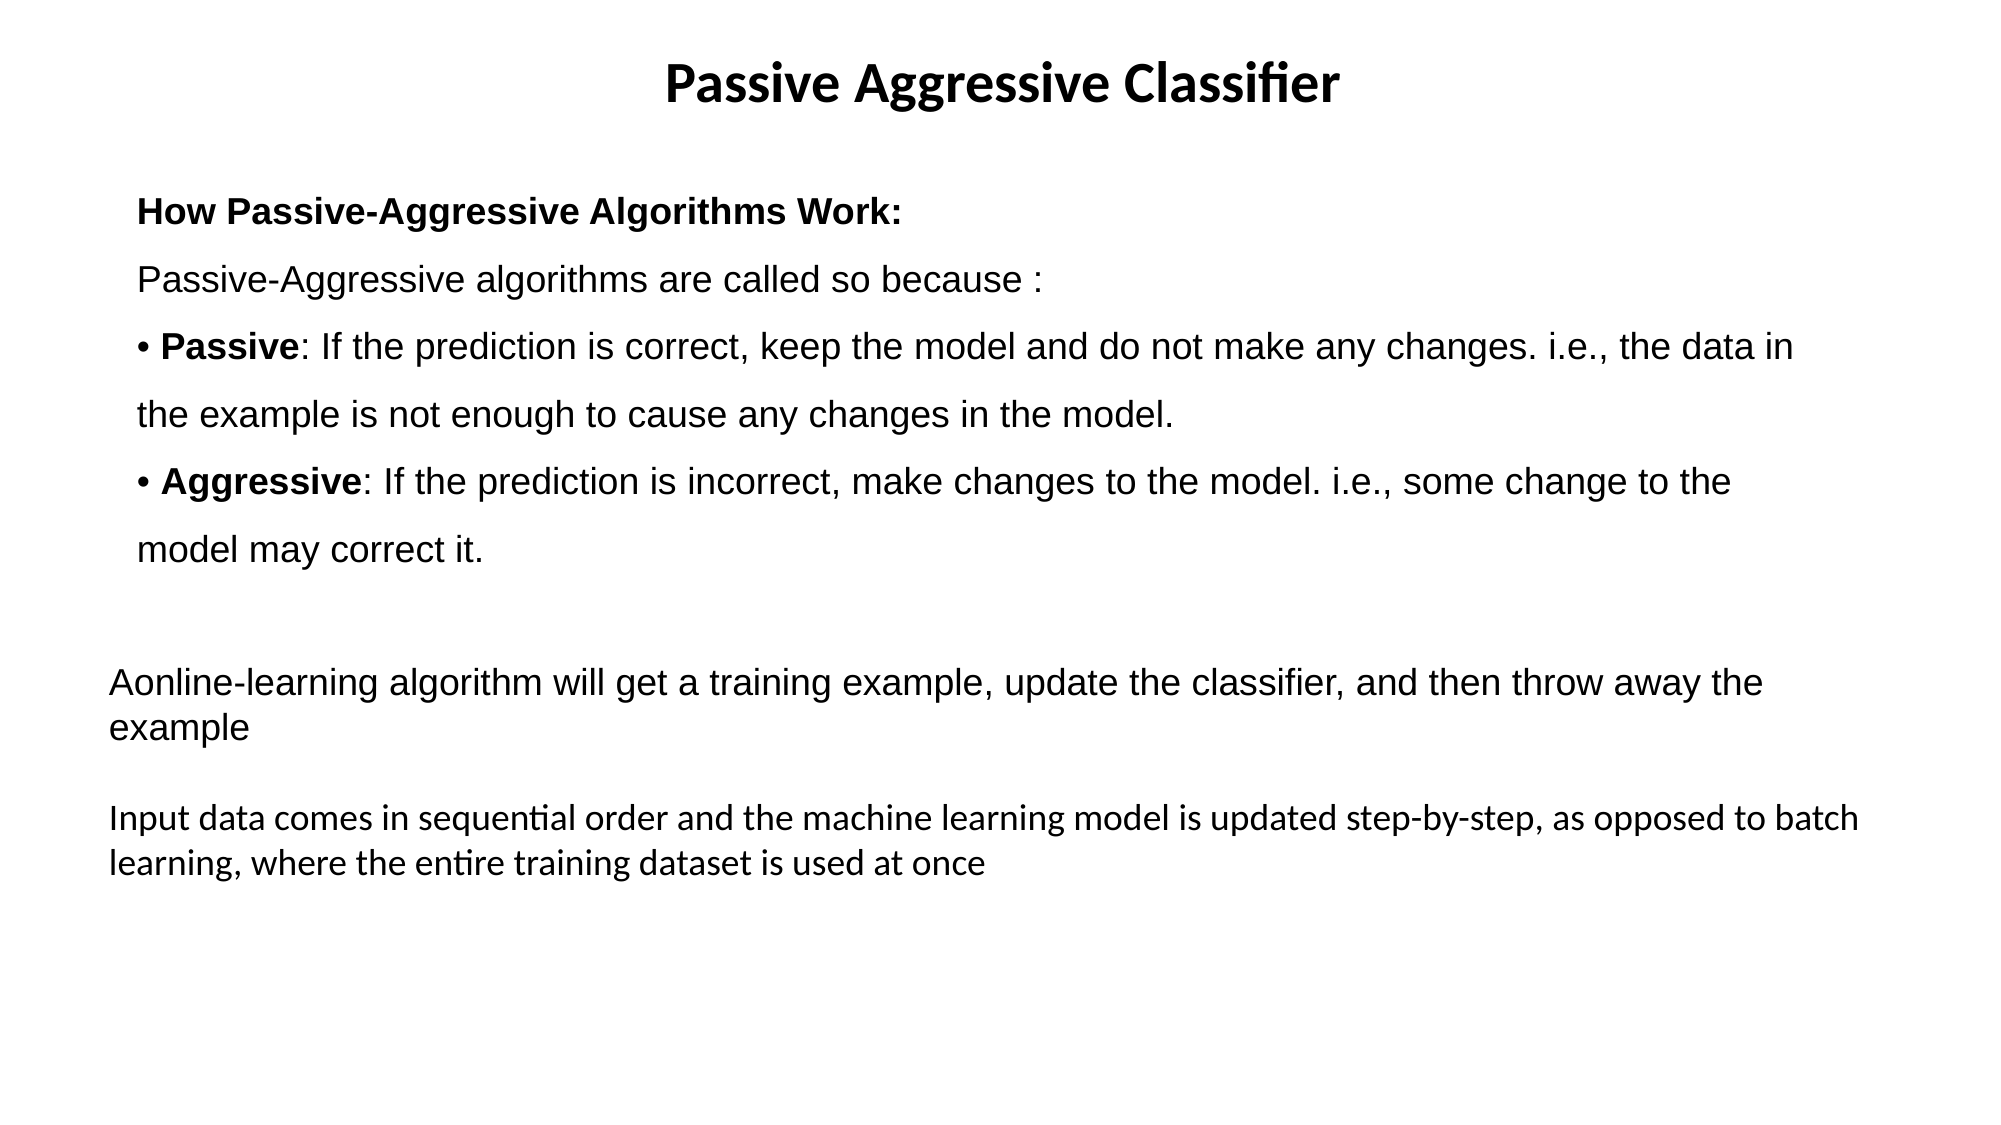

Passive Aggressive Classifier
How Passive-Aggressive Algorithms Work:
Passive-Aggressive algorithms are called so because :
• Passive: If the prediction is correct, keep the model and do not make any changes. i.e., the data in the example is not enough to cause any changes in the model.
• Aggressive: If the prediction is incorrect, make changes to the model. i.e., some change to the model may correct it.
Aonline-learning algorithm will get a training example, update the classifier, and then throw away the example

Input data comes in sequential order and the machine learning model is updated step-by-step, as opposed to batch learning, where the entire training dataset is used at once